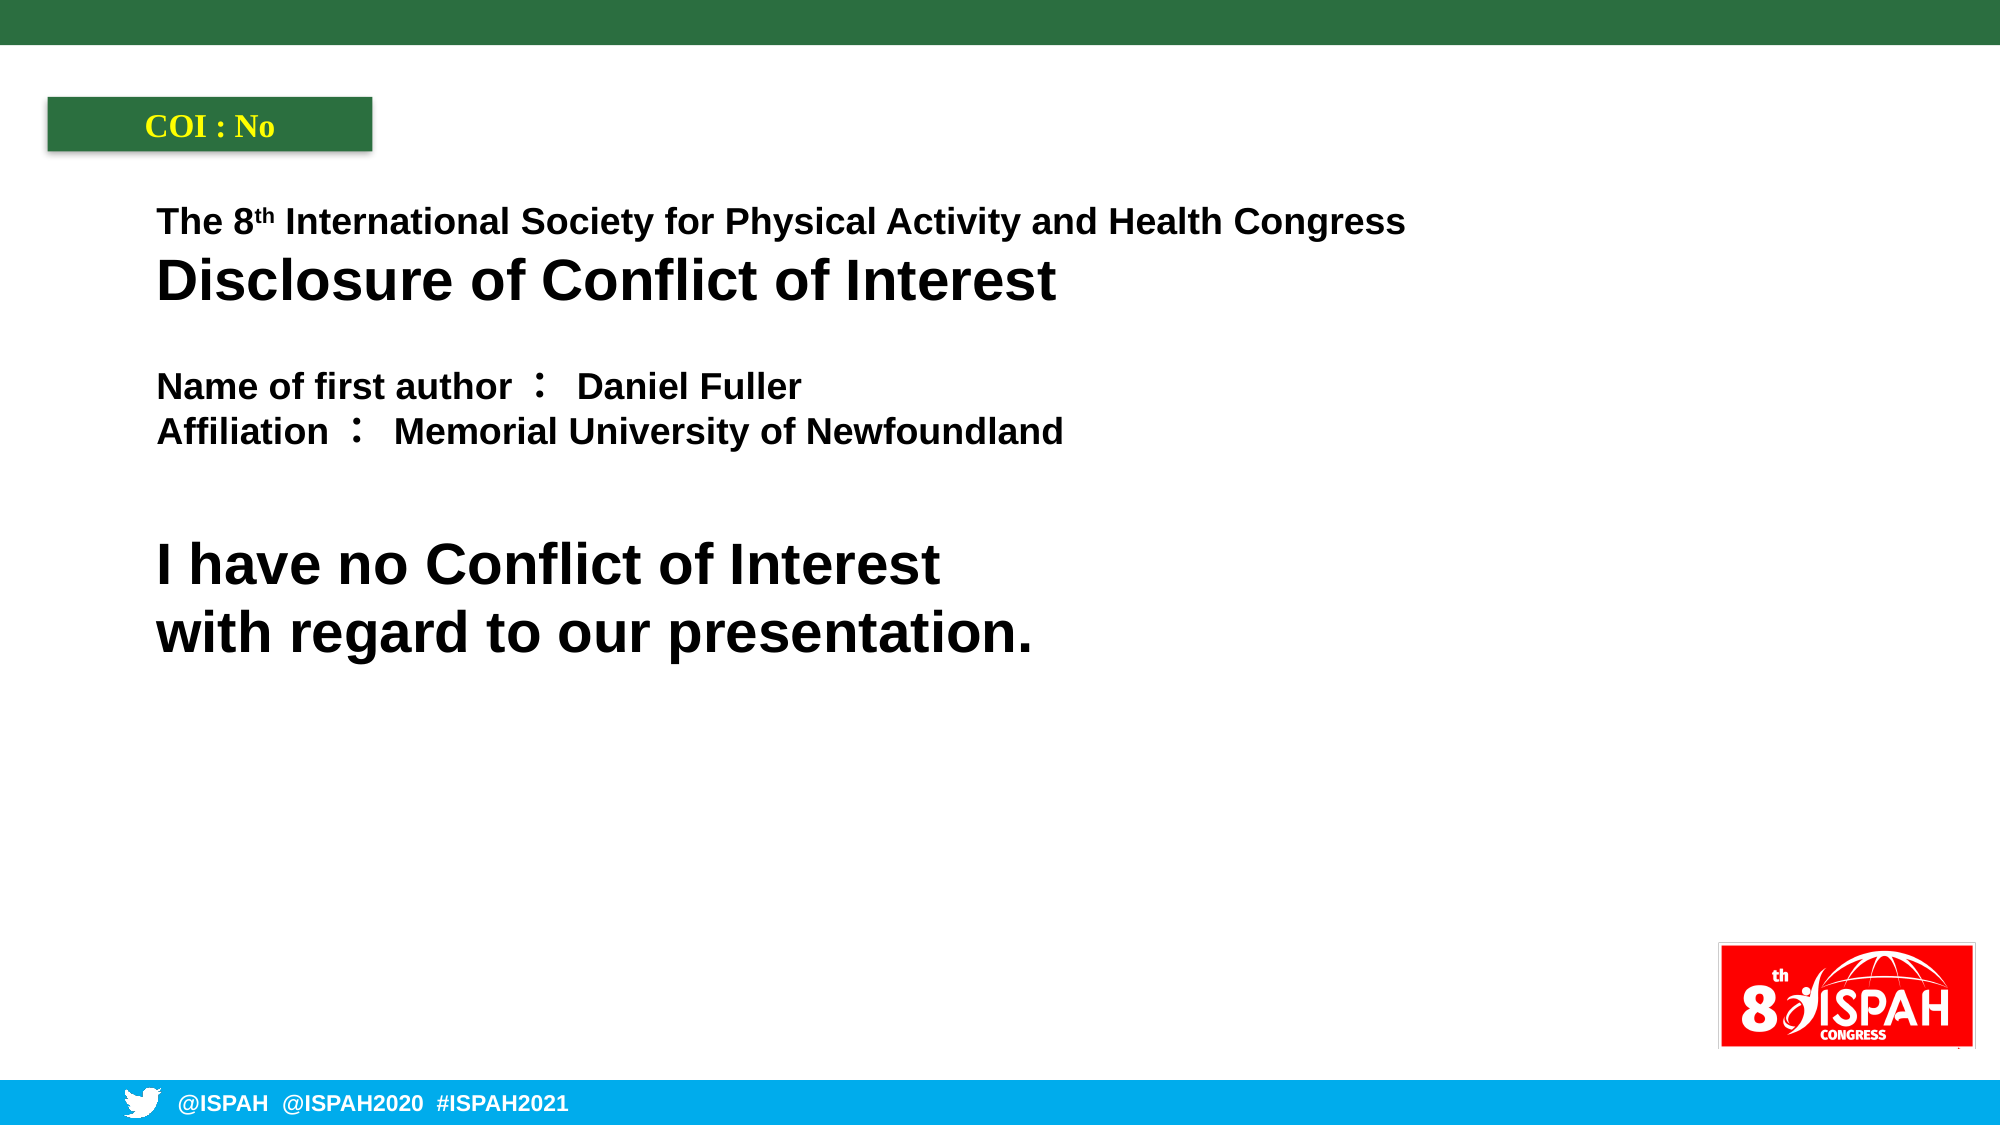

COI : No
The 8th International Society for Physical Activity and Health Congress
Disclosure of Conflict of Interest
 
Name of first author： Daniel Fuller
Affiliation： Memorial University of Newfoundland
I have no Conflict of Interest
with regard to our presentation.